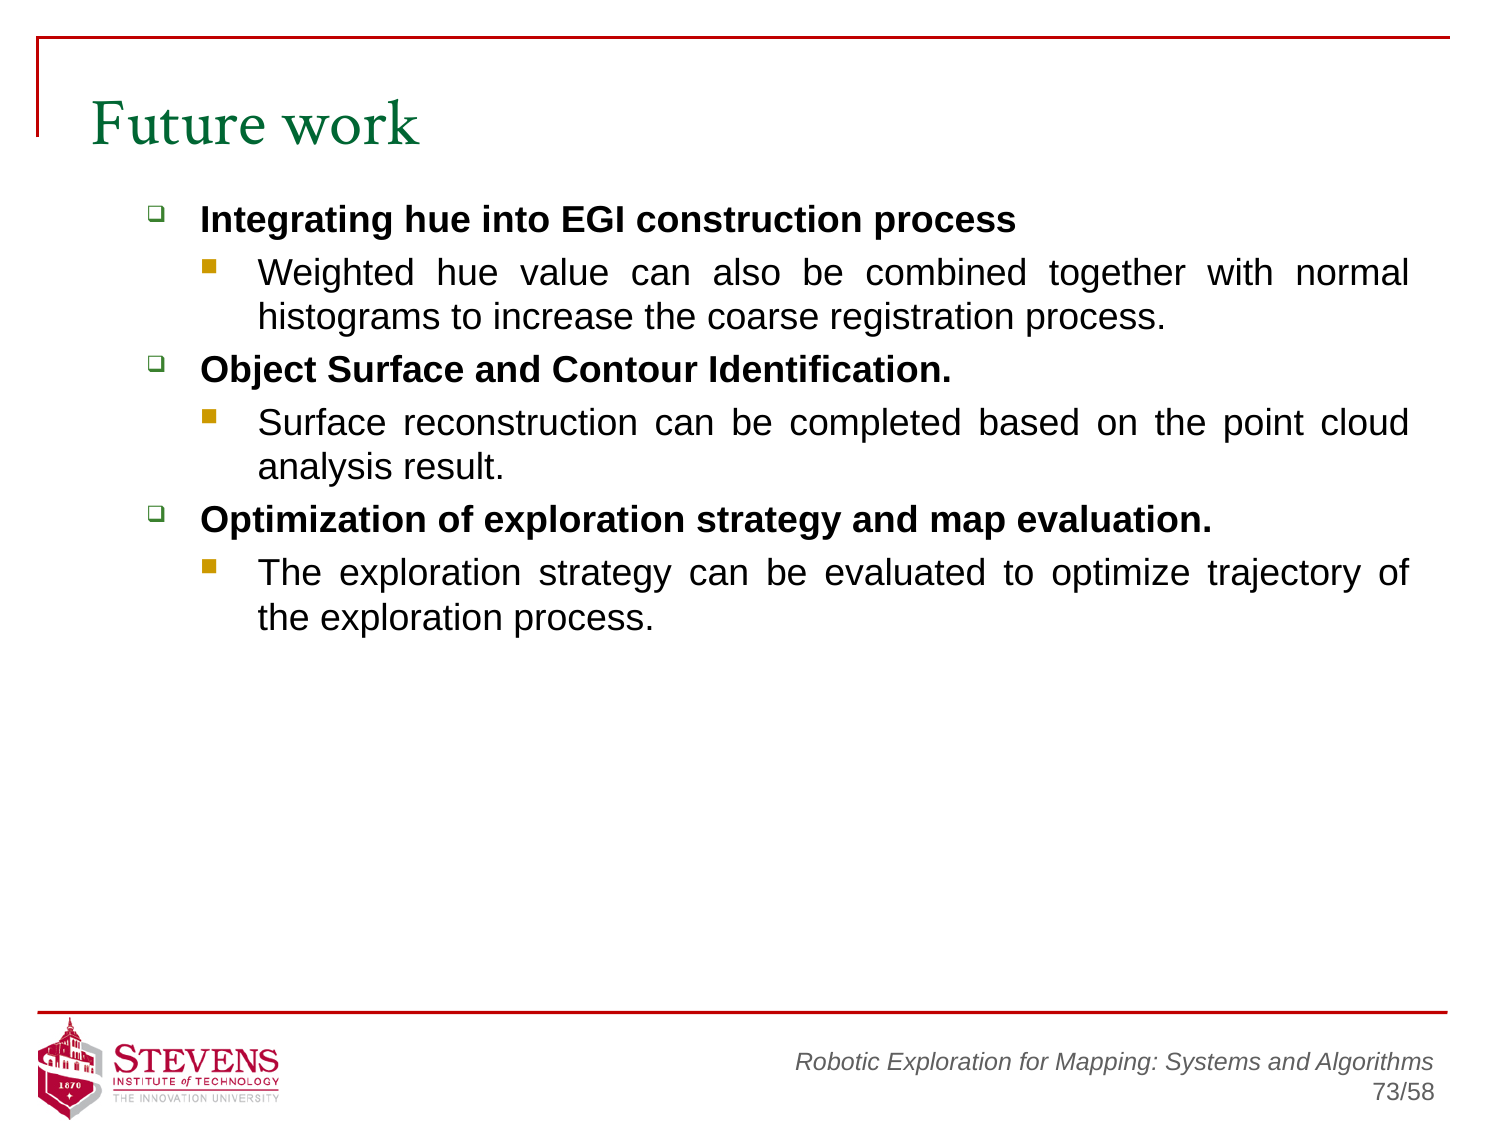

# Future work
Integrating hue into EGI construction process
Weighted hue value can also be combined together with normal histograms to increase the coarse registration process.
Object Surface and Contour Identification.
Surface reconstruction can be completed based on the point cloud analysis result.
Optimization of exploration strategy and map evaluation.
The exploration strategy can be evaluated to optimize trajectory of the exploration process.